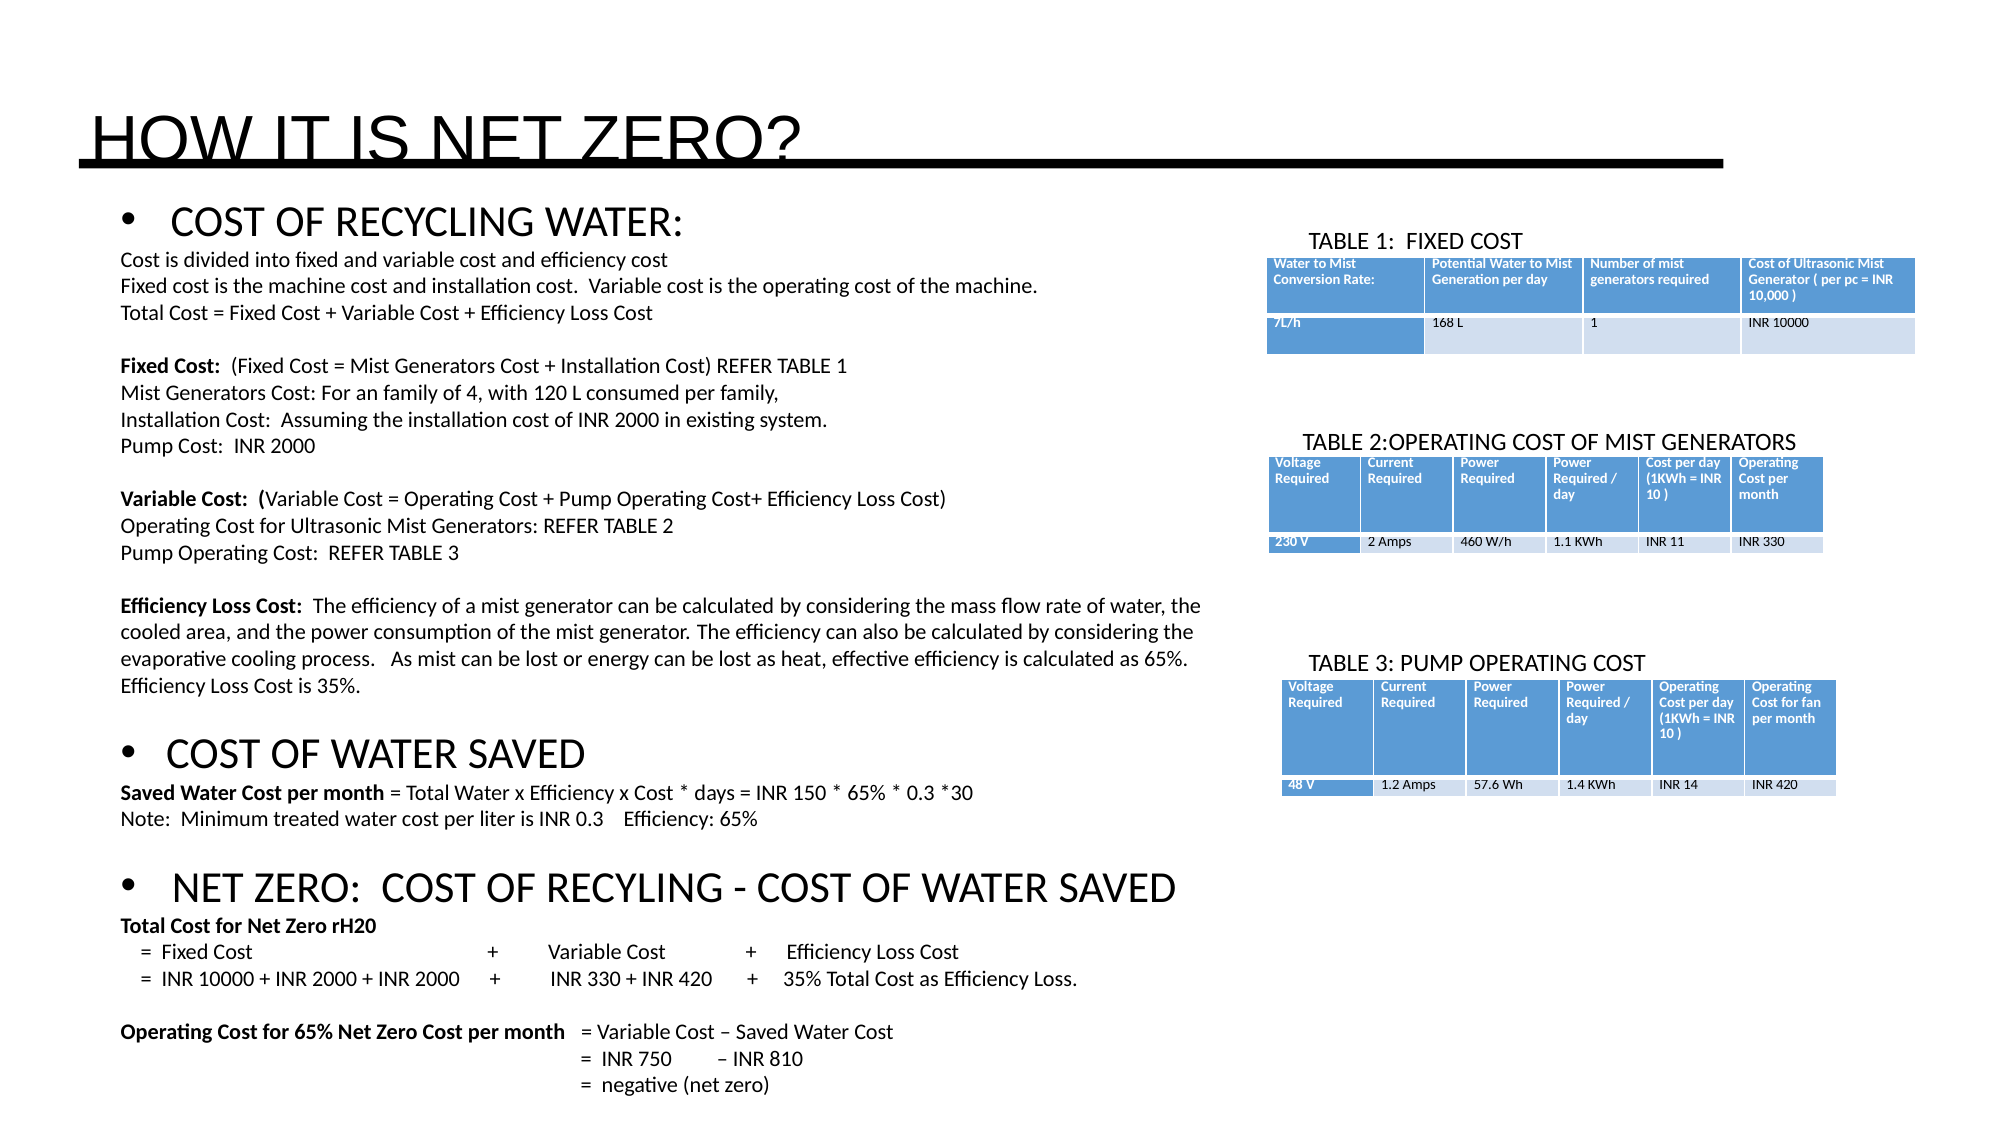

HOW IT IS NET ZERO?

COST OF RECYCLING WATER:
Cost is divided into fixed and variable cost and efficiency cost
Fixed cost is the machine cost and installation cost.  Variable cost is the operating cost of the machine.
Total Cost = Fixed Cost + Variable Cost + Efficiency Loss Cost

Fixed Cost:  (Fixed Cost = Mist Generators Cost + Installation Cost) REFER TABLE 1
Mist Generators Cost: For an family of 4, with 120 L consumed per family,
Installation Cost:  Assuming the installation cost of INR 2000 in existing system.
Pump Cost:  INR 2000

Variable Cost:  (Variable Cost = Operating Cost + Pump Operating Cost+ Efficiency Loss Cost)
Operating Cost for Ultrasonic Mist Generators: REFER TABLE 2
Pump Operating Cost:  REFER TABLE 3

Efficiency Loss Cost:  The efficiency of a mist generator can be calculated by considering the mass flow rate of water, the cooled area, and the power consumption of the mist generator. The efficiency can also be calculated by considering the evaporative cooling process.   As mist can be lost or energy can be lost as heat, effective efficiency is calculated as 65%. Efficiency Loss Cost is 35%.

   COST OF WATER SAVED
Saved Water Cost per month = Total Water x Efficiency x Cost * days = INR 150 * 65% * 0.3 *30
Note:  Minimum treated water cost per liter is INR 0.3    Efficiency: 65%

  NET ZERO:  COST OF RECYLING - COST OF WATER SAVED
Total Cost for Net Zero rH20
    =  Fixed Cost                                               +          Variable Cost                +      Efficiency Loss Cost
    =  INR 10000 + INR 2000 + INR 2000      +          INR 330 + INR 420       +     35% Total Cost as Efficiency Loss.

Operating Cost for 65% Net Zero Cost per month   = Variable Cost – Saved Water Cost
                                                                                            =  INR 750         – INR 810
                                                                                            =  negative (net zero)
TABLE 1:  FIXED COST

| Water to Mist Conversion Rate: | Potential Water to Mist Generation per day | Number of mist generators required | Cost of Ultrasonic Mist Generator ( per pc = INR 10,000 ) |
| --- | --- | --- | --- |
| 7L/h | 168 L | 1 | INR 10000 |
TABLE 2:OPERATING COST OF MIST GENERATORS
| Voltage Required | Current Required | Power Required | Power Required / day | Cost per day (1KWh = INR 10 ) | Operating Cost per month |
| --- | --- | --- | --- | --- | --- |
| 230 V | 2 Amps | 460 W/h | 1.1 KWh | INR 11 | INR 330 |
TABLE 3: PUMP OPERATING COST
| Voltage Required | Current Required | Power Required | Power Required / day | Operating Cost per day (1KWh = INR 10 ) | Operating Cost for fan per month |
| --- | --- | --- | --- | --- | --- |
| 48 V | 1.2 Amps | 57.6 Wh | 1.4 KWh | INR 14 | INR 420 |